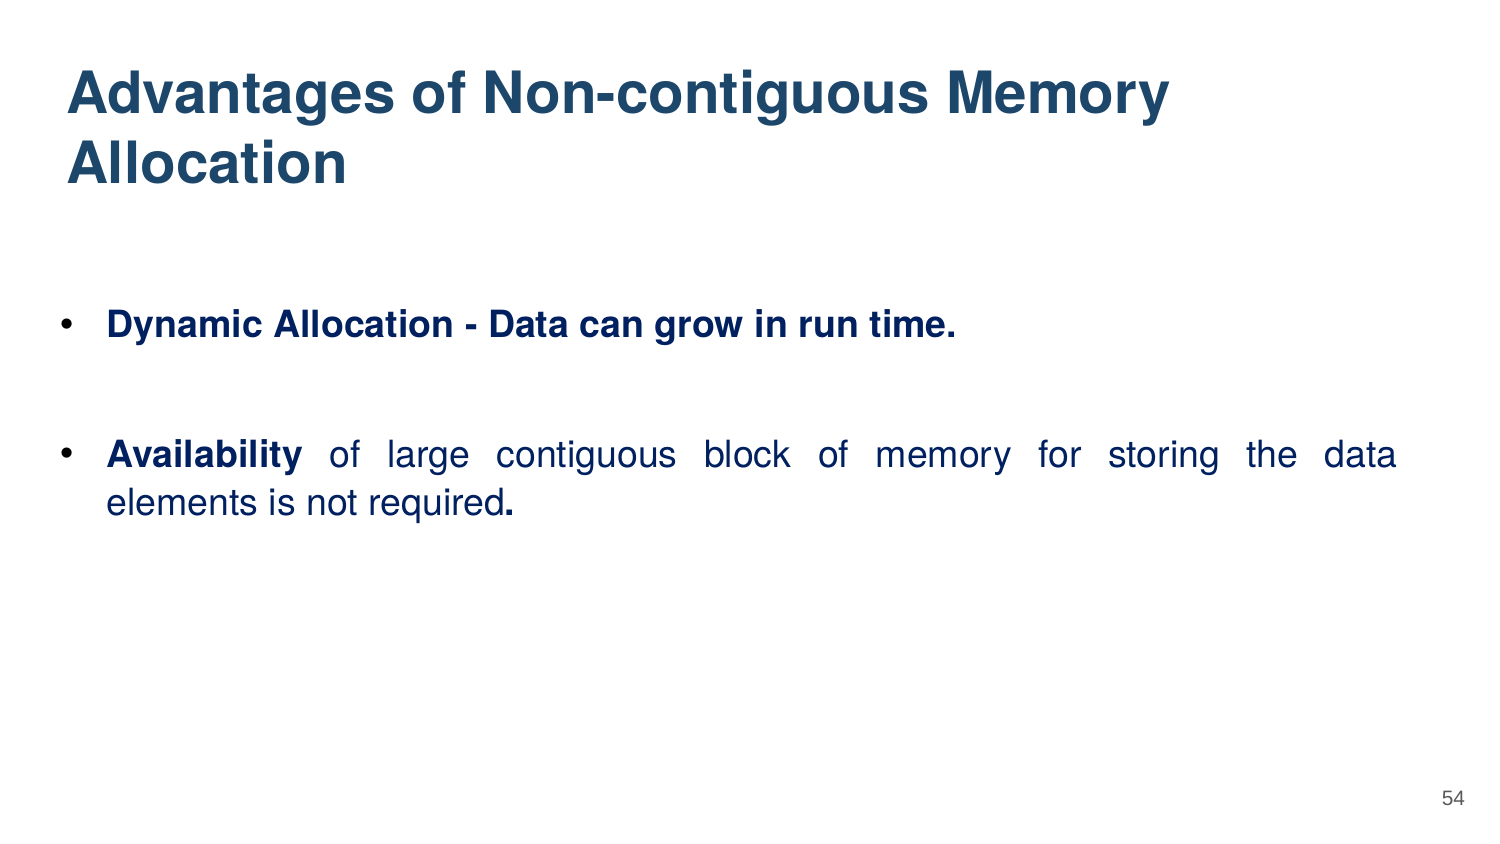

# Advantages of Non-contiguous Memory Allocation
Dynamic Allocation - Data can grow in run time.

Availability of large contiguous block of memory for storing the data elements is not required.

54